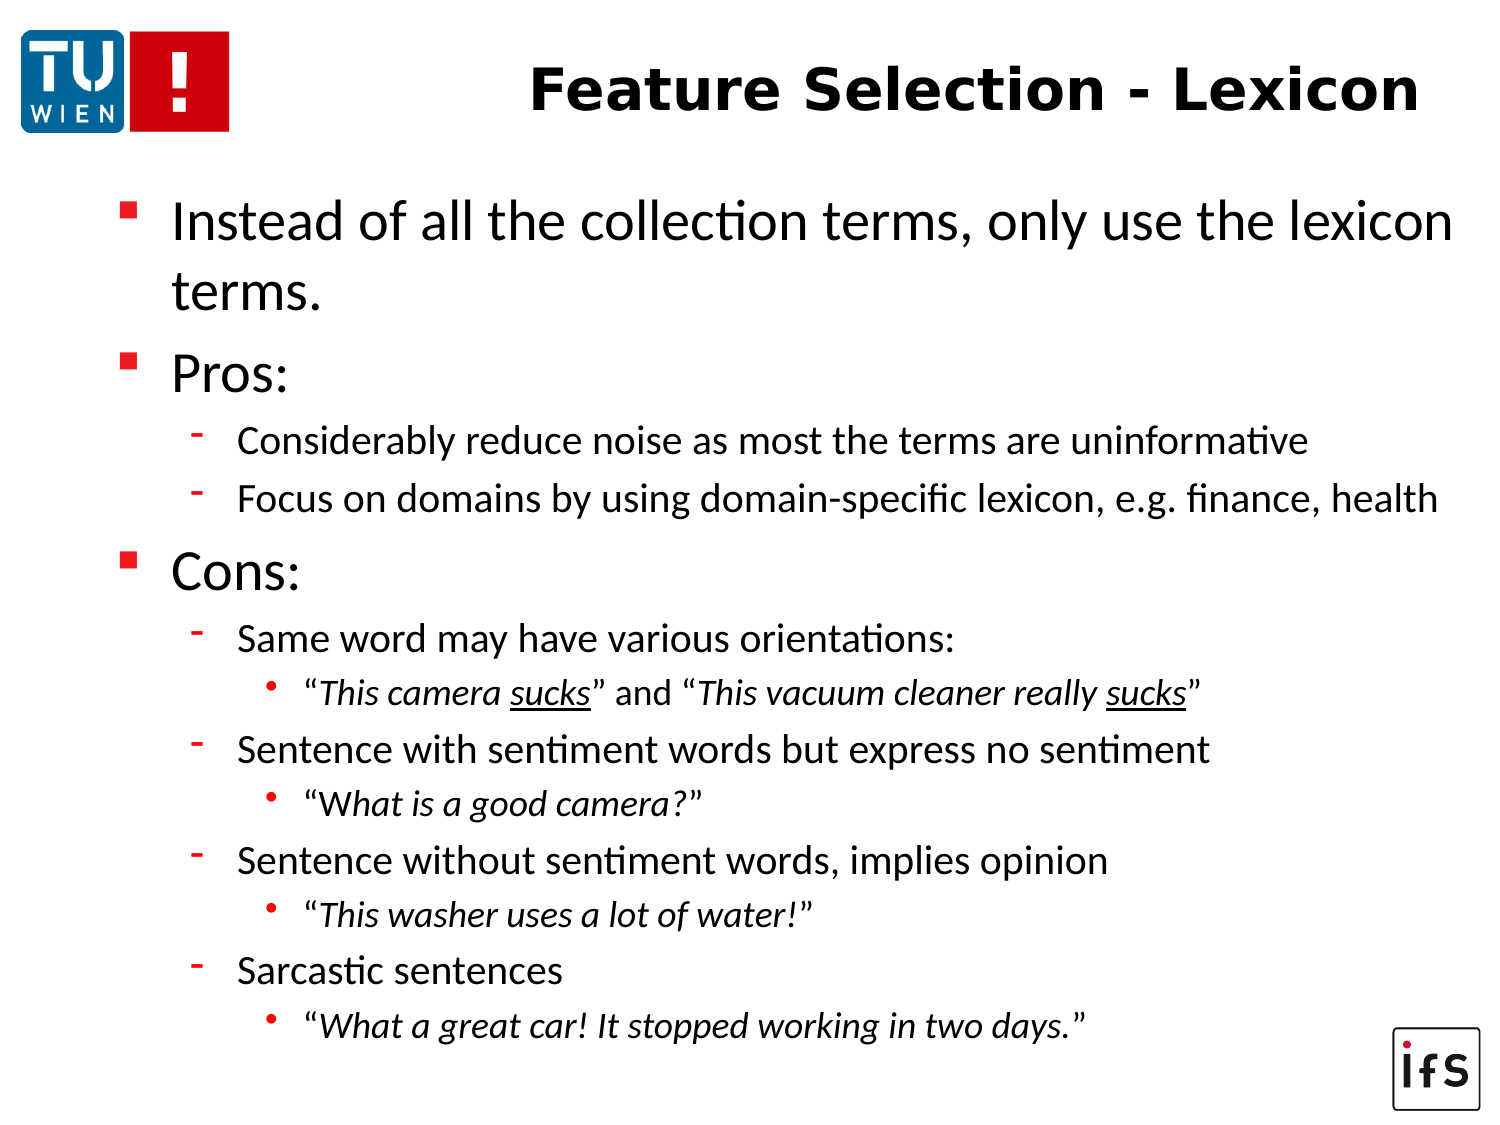

# Feature Selection - Lexicon
Instead of all the collection terms, only use the lexicon terms.
Pros:
Considerably reduce noise as most the terms are uninformative
Focus on domains by using domain-specific lexicon, e.g. finance, health
Cons:
Same word may have various orientations:
“This camera sucks” and “This vacuum cleaner really sucks”
Sentence with sentiment words but express no sentiment
“What is a good camera?”
Sentence without sentiment words, implies opinion
“This washer uses a lot of water!”
Sarcastic sentences
“What a great car! It stopped working in two days.”